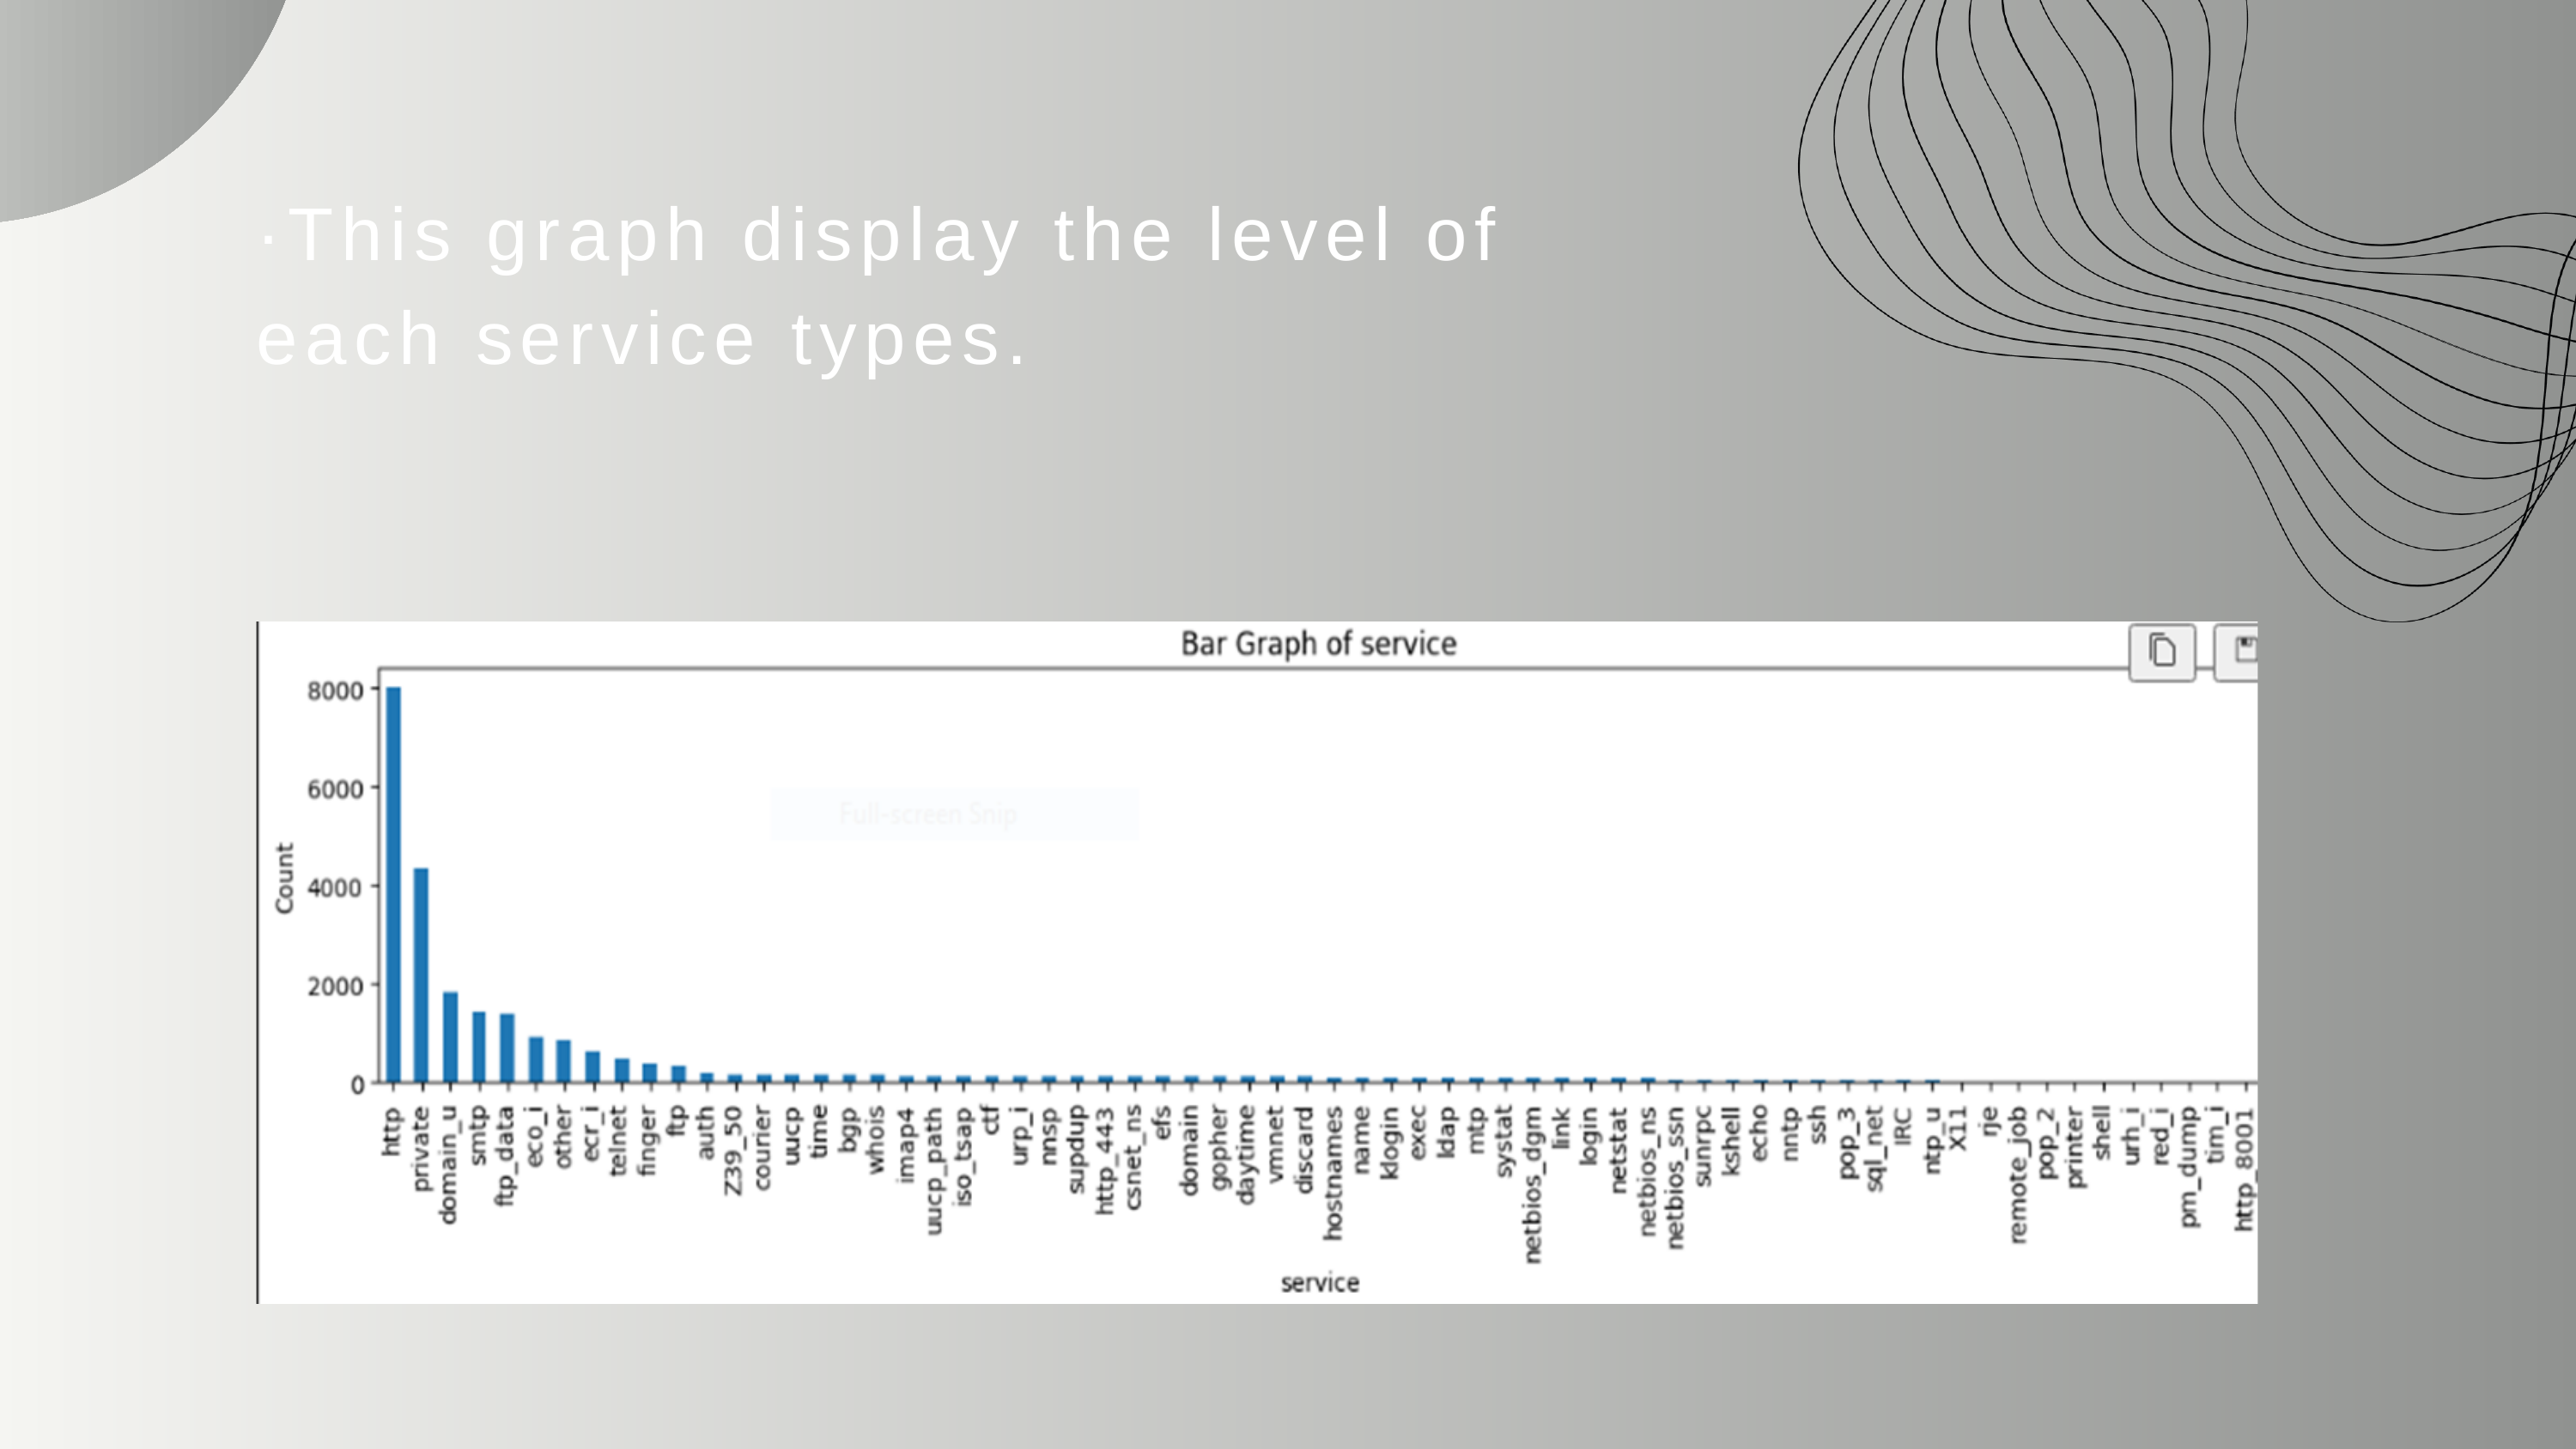

·This graph display the level of each service types.